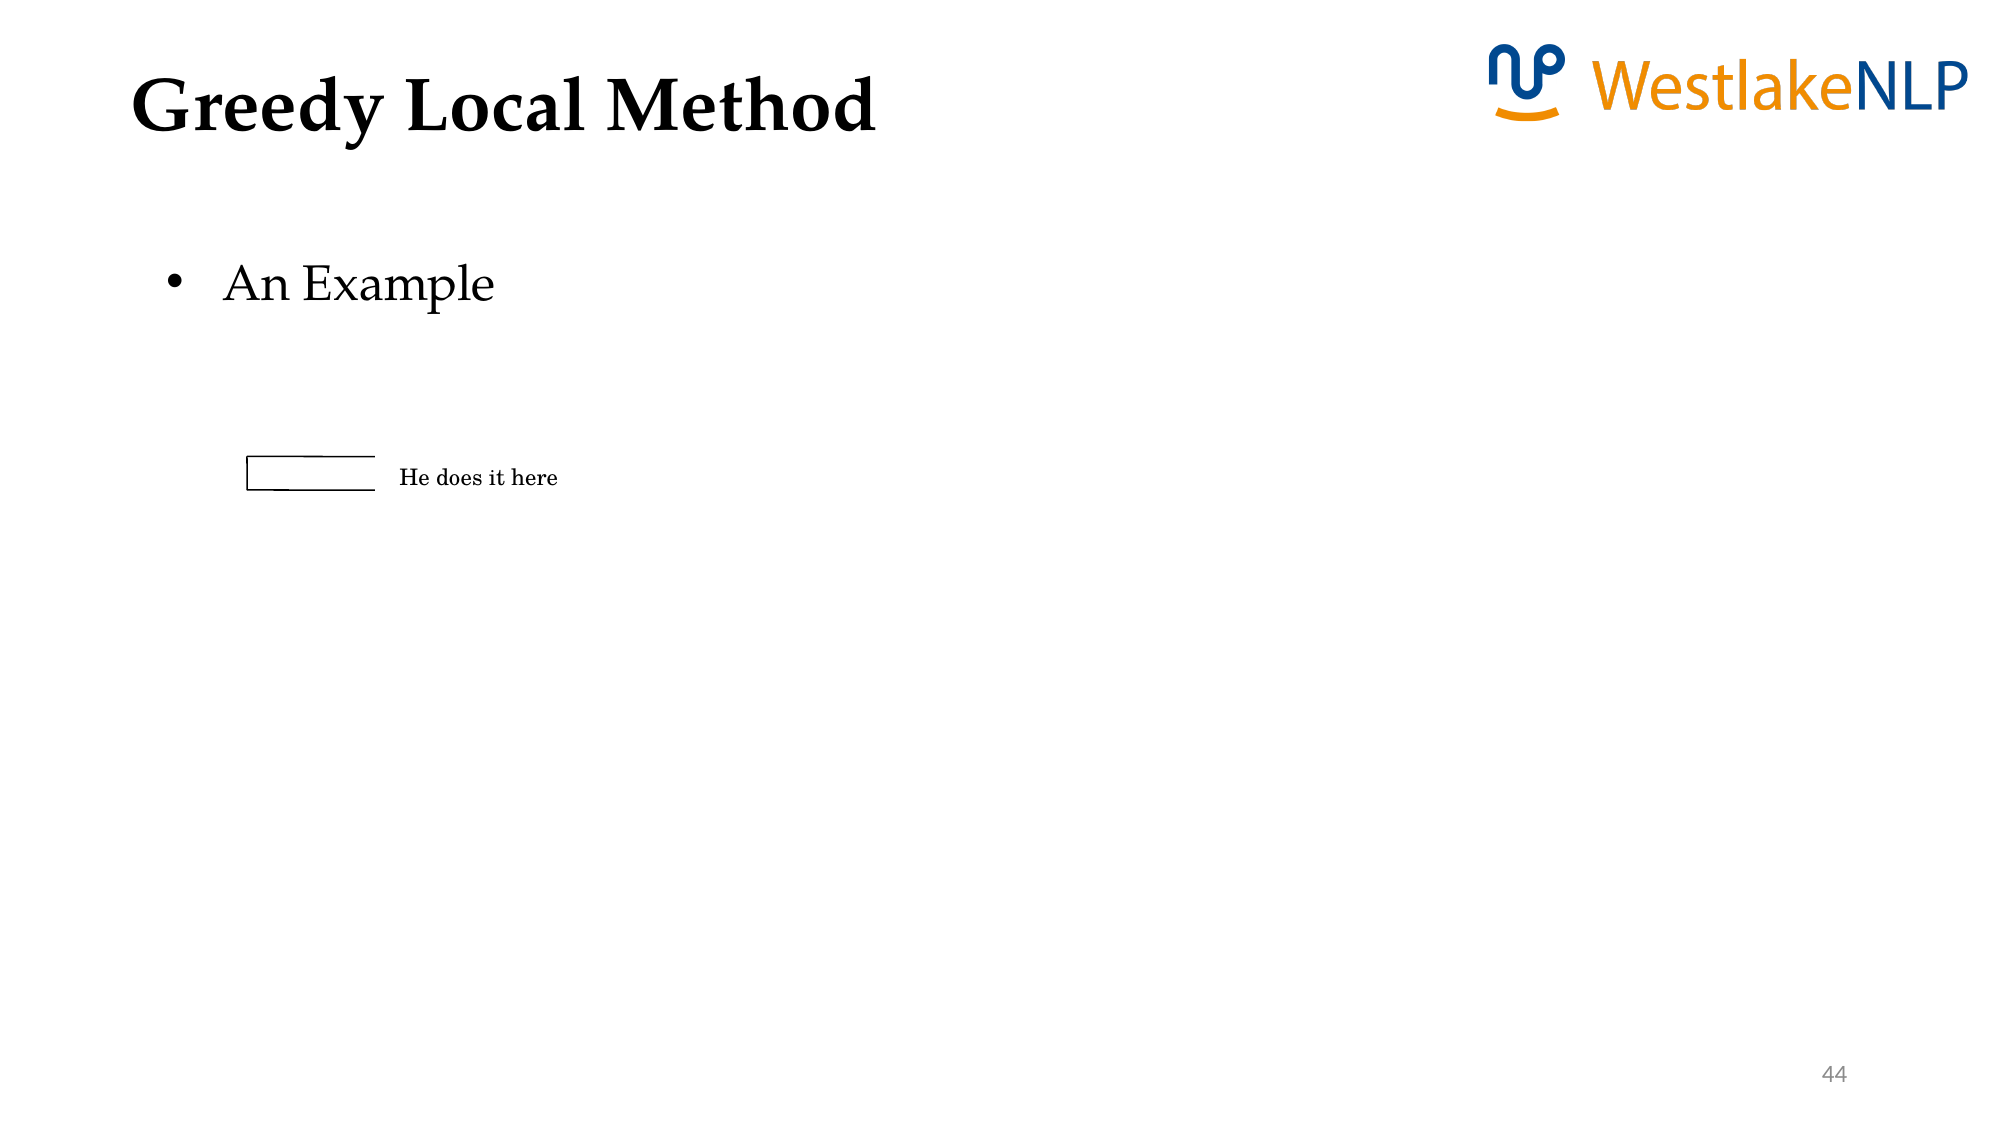

Greedy Local Method
An Example
He does it here

44